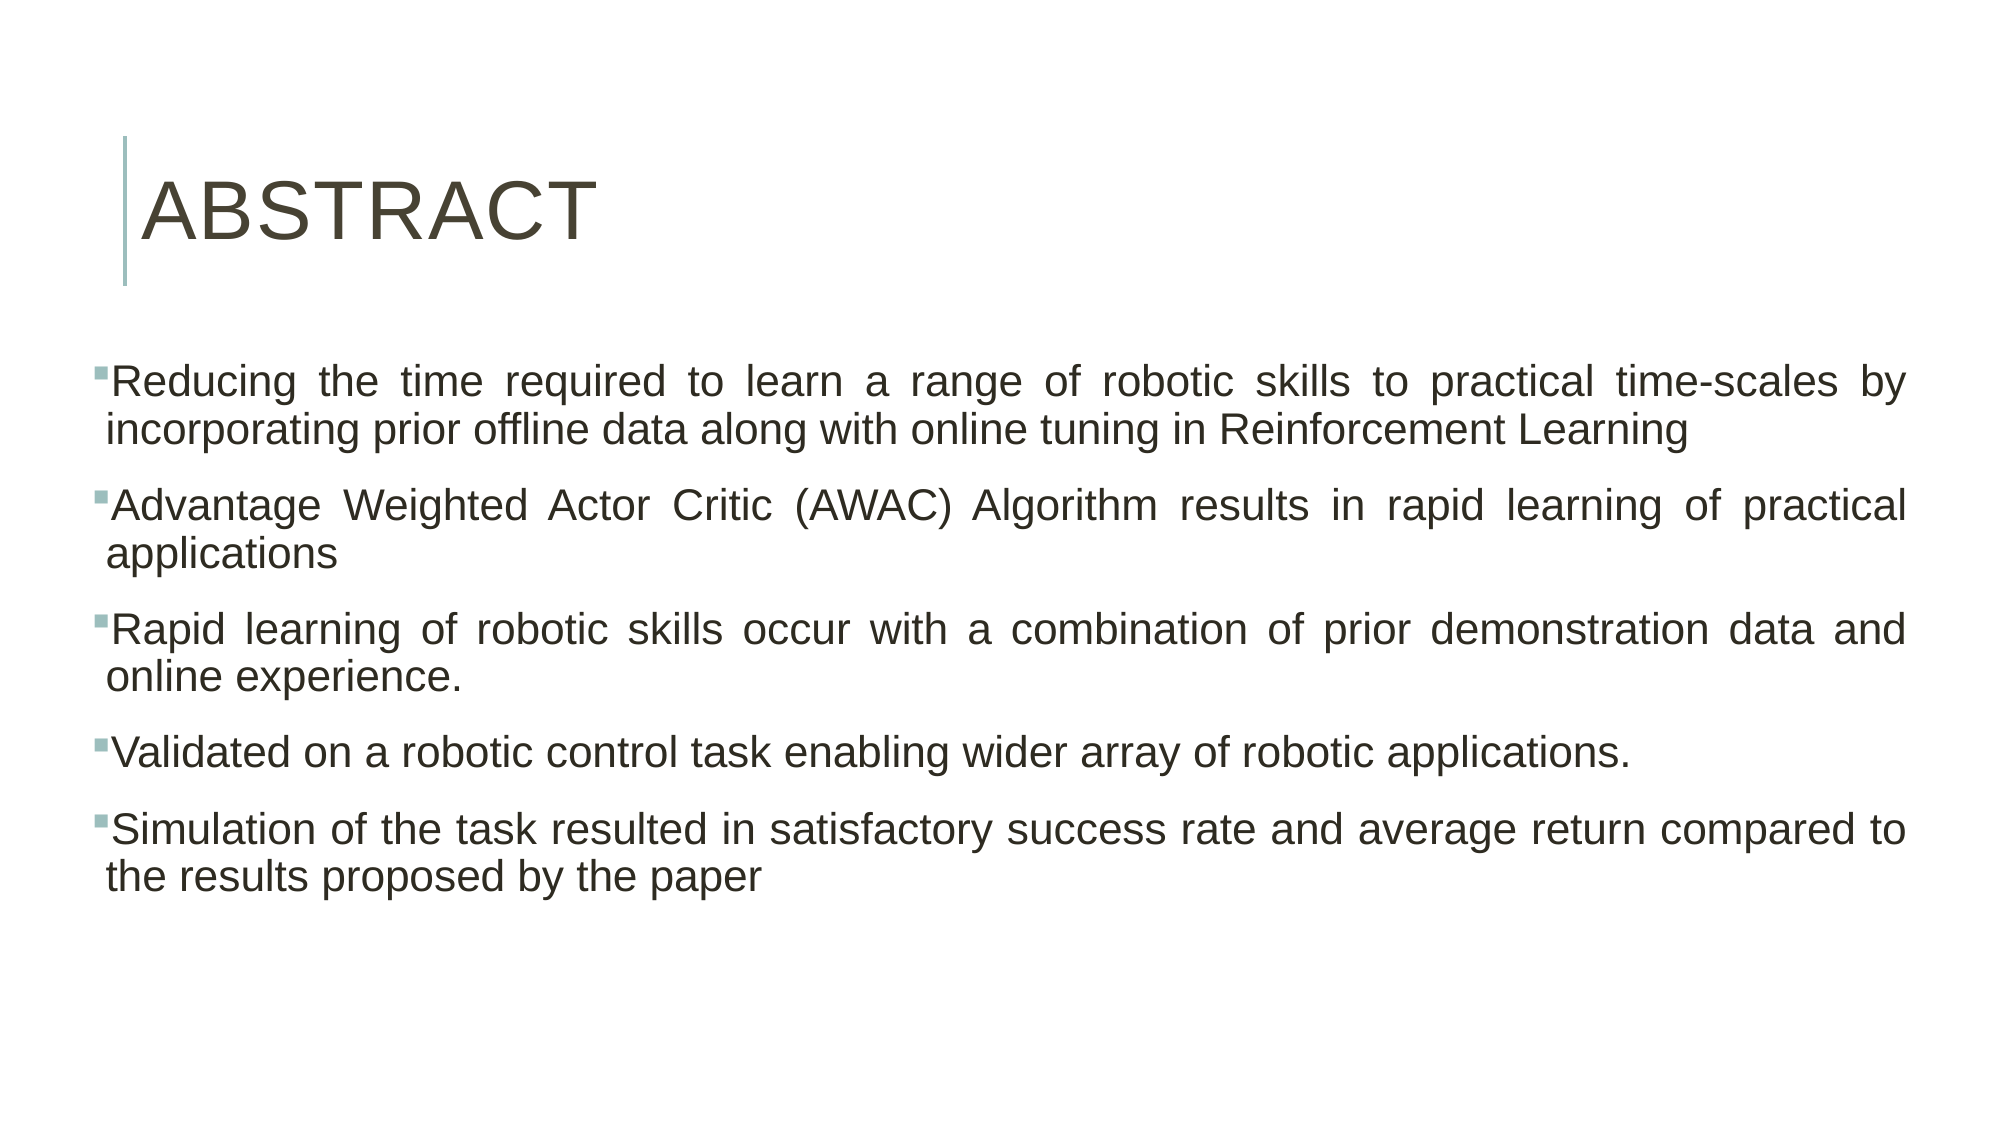

# ABSTRACT
Reducing the time required to learn a range of robotic skills to practical time-scales by incorporating prior offline data along with online tuning in Reinforcement Learning
Advantage Weighted Actor Critic (AWAC) Algorithm results in rapid learning of practical applications
Rapid learning of robotic skills occur with a combination of prior demonstration data and online experience.
Validated on a robotic control task enabling wider array of robotic applications.
Simulation of the task resulted in satisfactory success rate and average return compared to the results proposed by the paper